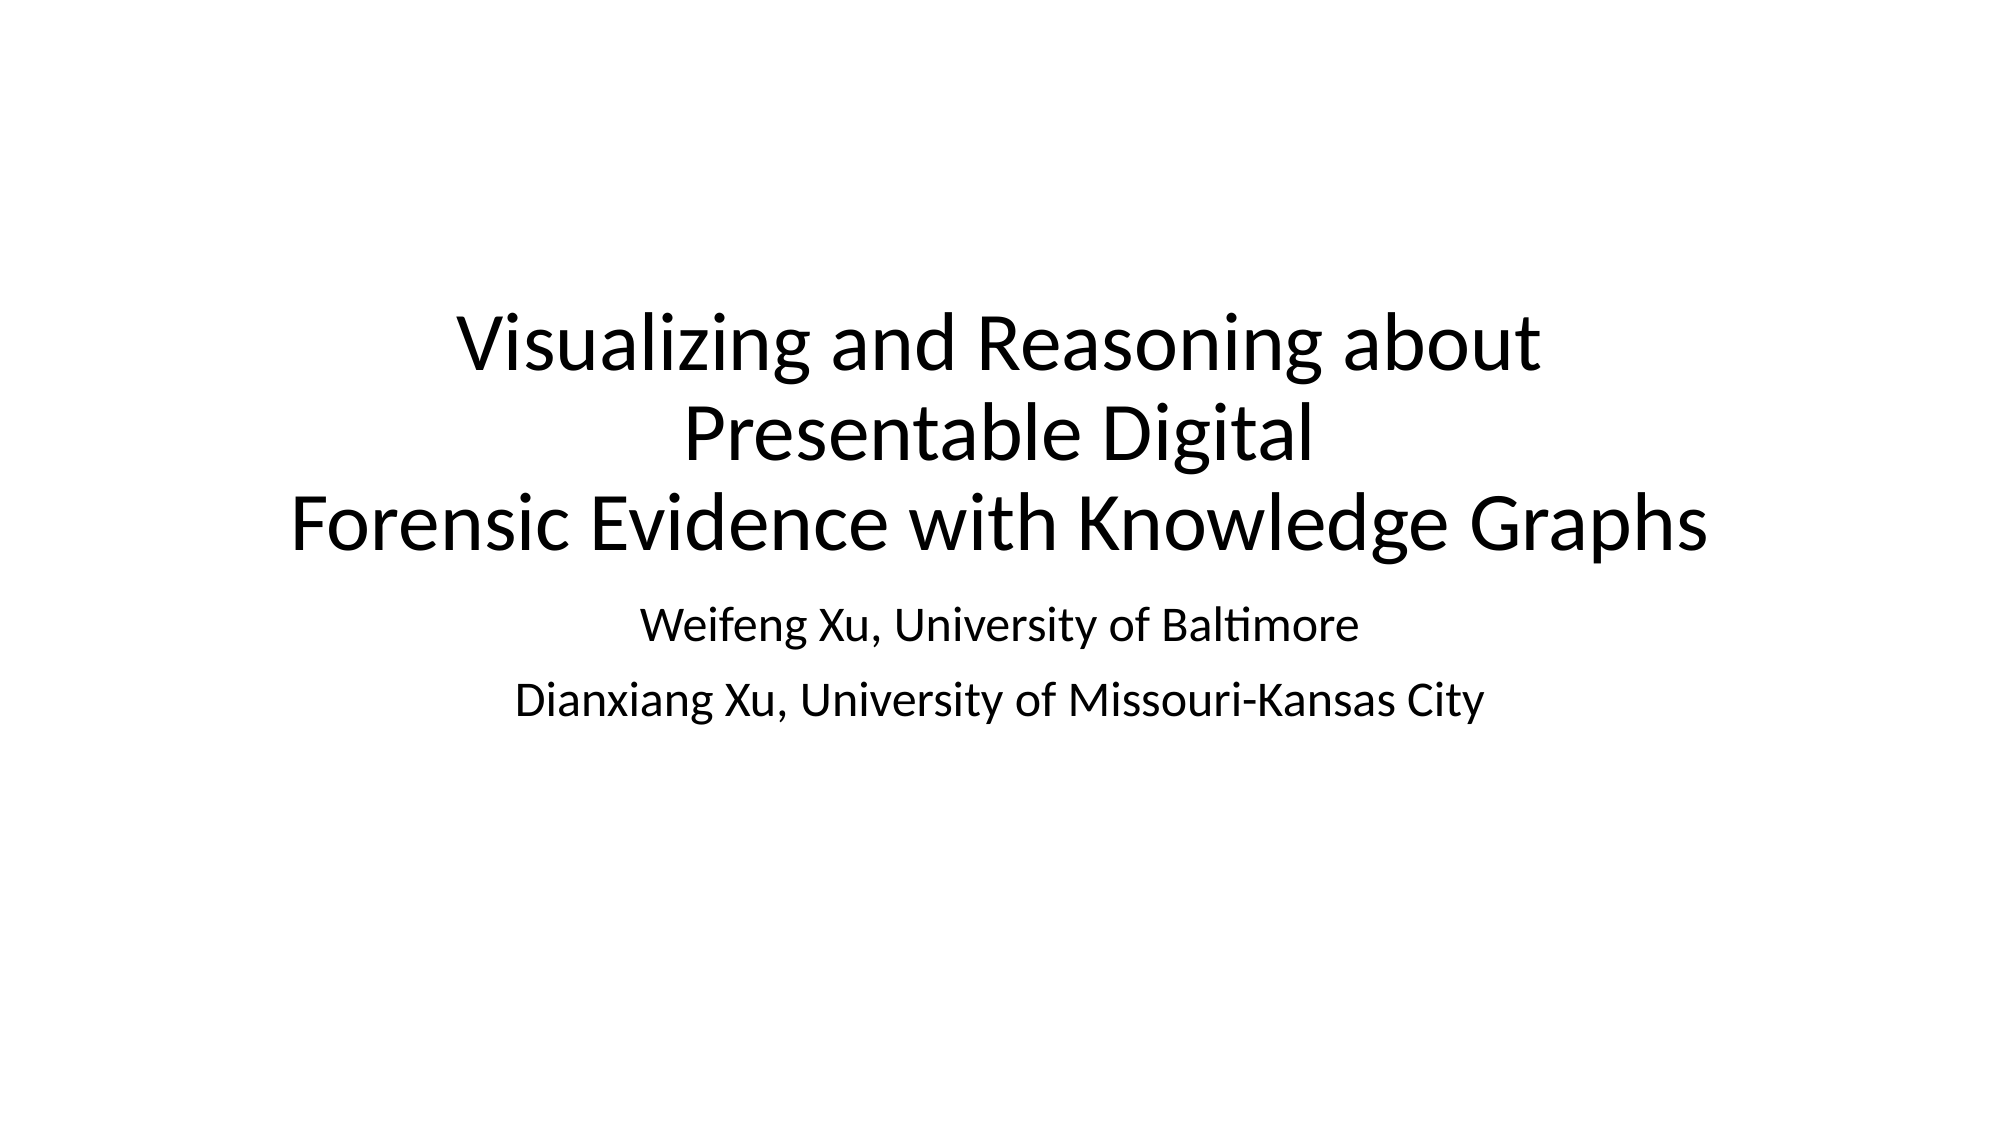

# Visualizing and Reasoning about Presentable Digital Forensic Evidence with Knowledge Graphs
Weifeng Xu, University of Baltimore
Dianxiang Xu, University of Missouri-Kansas City